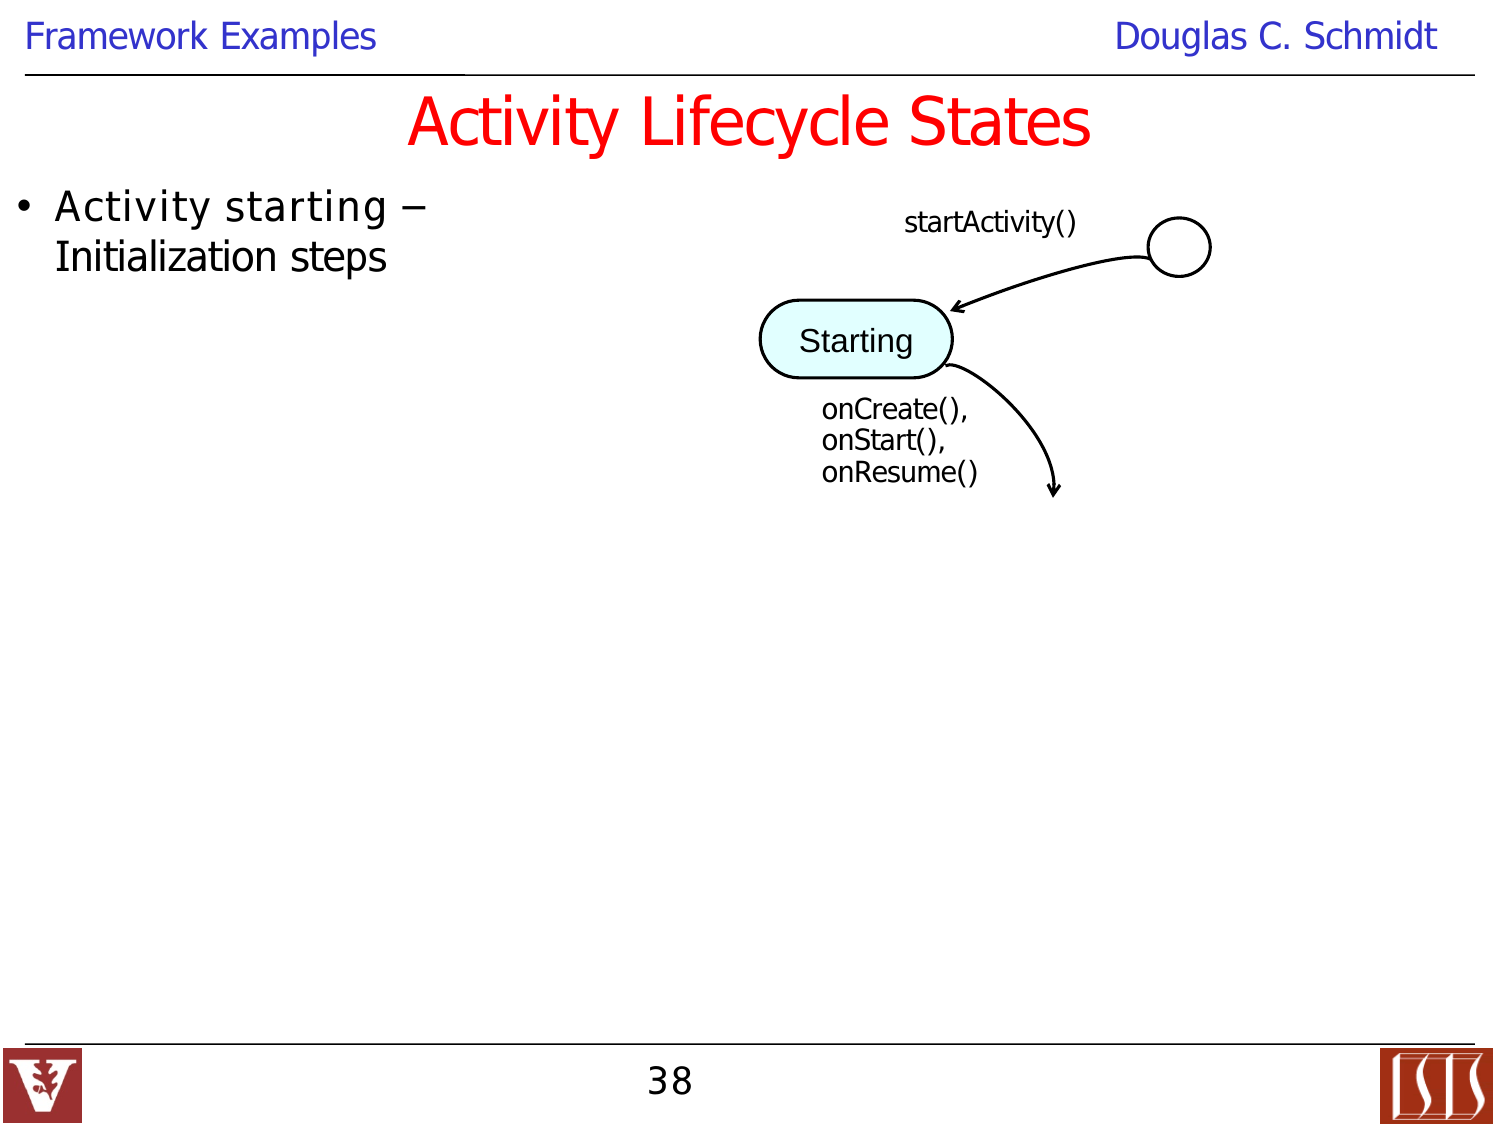

# Activity Lifecycle States

Activity starting – Initialization steps
startActivity()

Starting

onCreate(),
onStart(),
onResume()